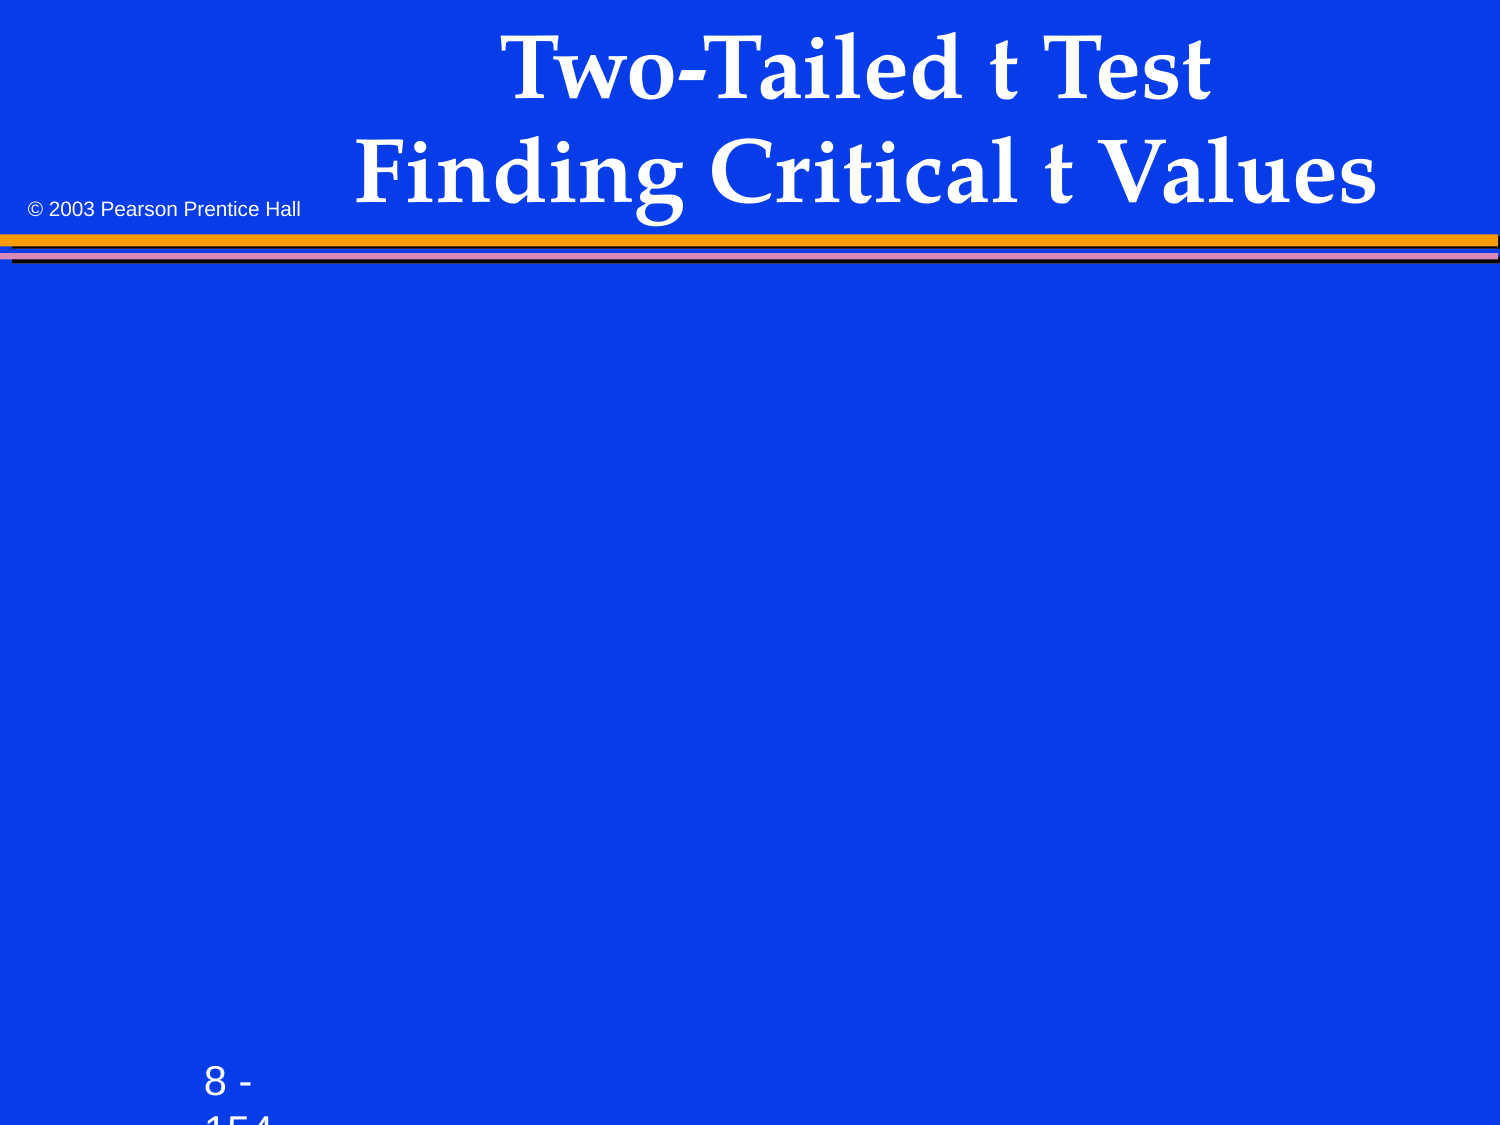

# Two-Tailed t Test Finding Critical t Values